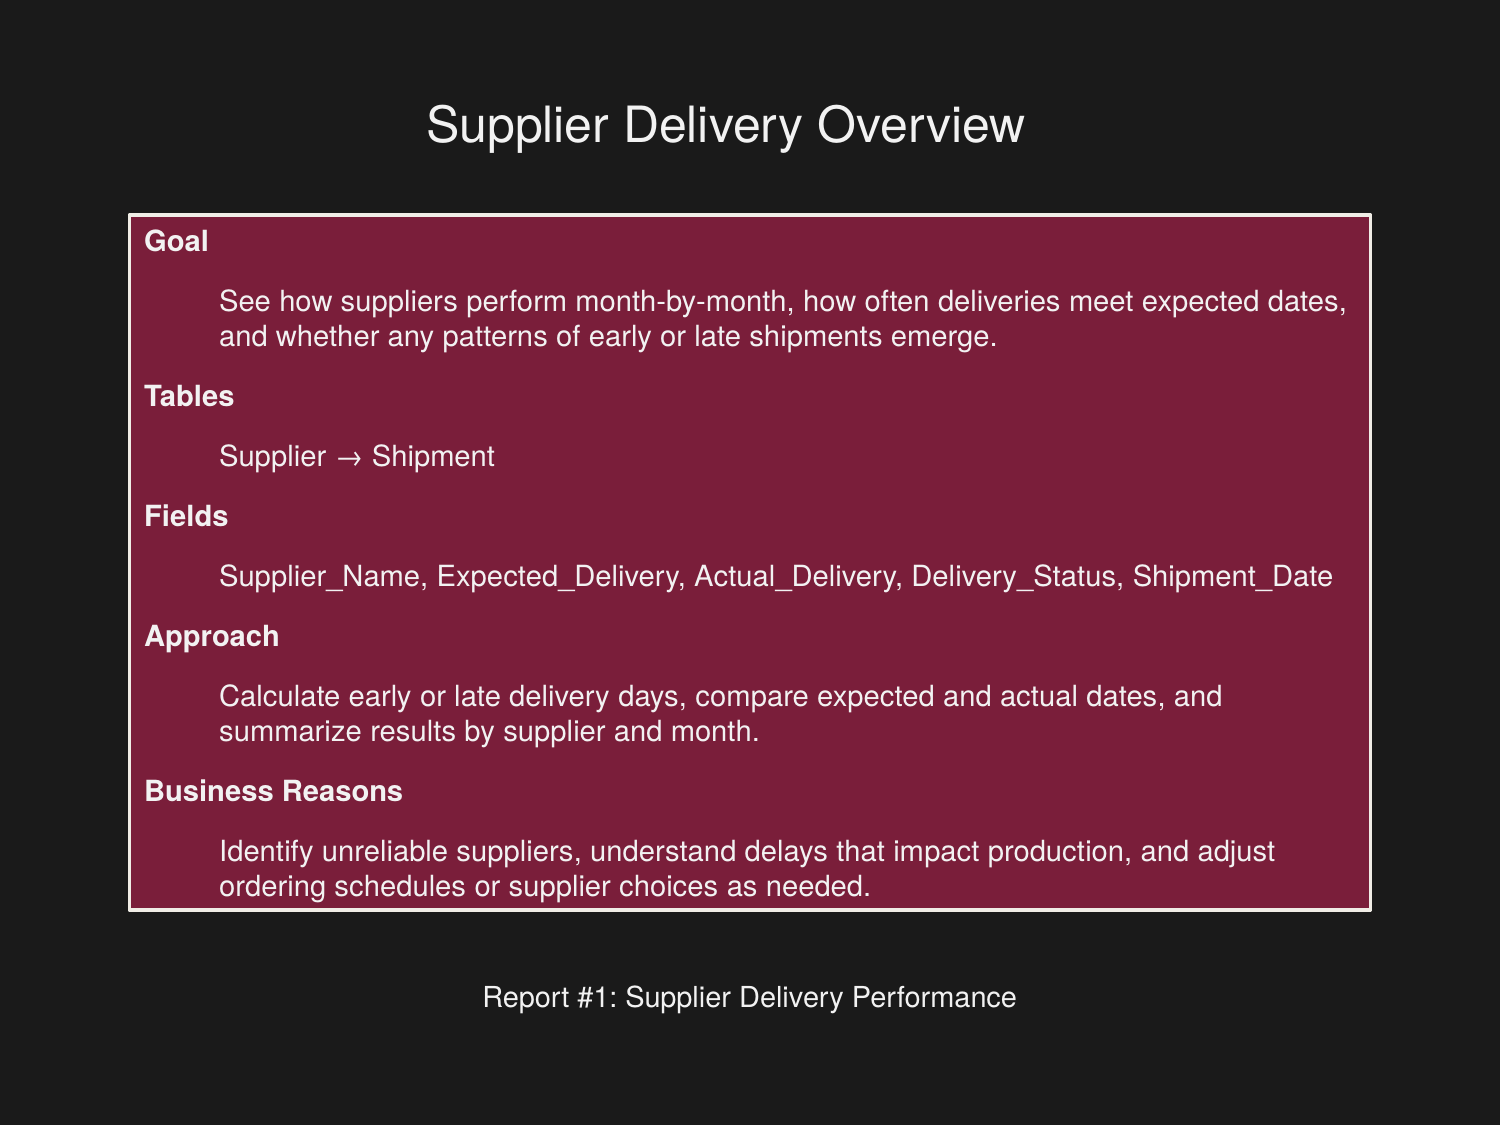

Supplier Delivery Overview
Goal
See how suppliers perform month-by-month, how often deliveries meet expected dates, and whether any patterns of early or late shipments emerge.
Tables
Supplier → Shipment
Fields
Supplier_Name, Expected_Delivery, Actual_Delivery, Delivery_Status, Shipment_Date
Approach
Calculate early or late delivery days, compare expected and actual dates, and summarize results by supplier and month.
Business Reasons
Identify unreliable suppliers, understand delays that impact production, and adjust ordering schedules or supplier choices as needed.
Report #1: Supplier Delivery Performance